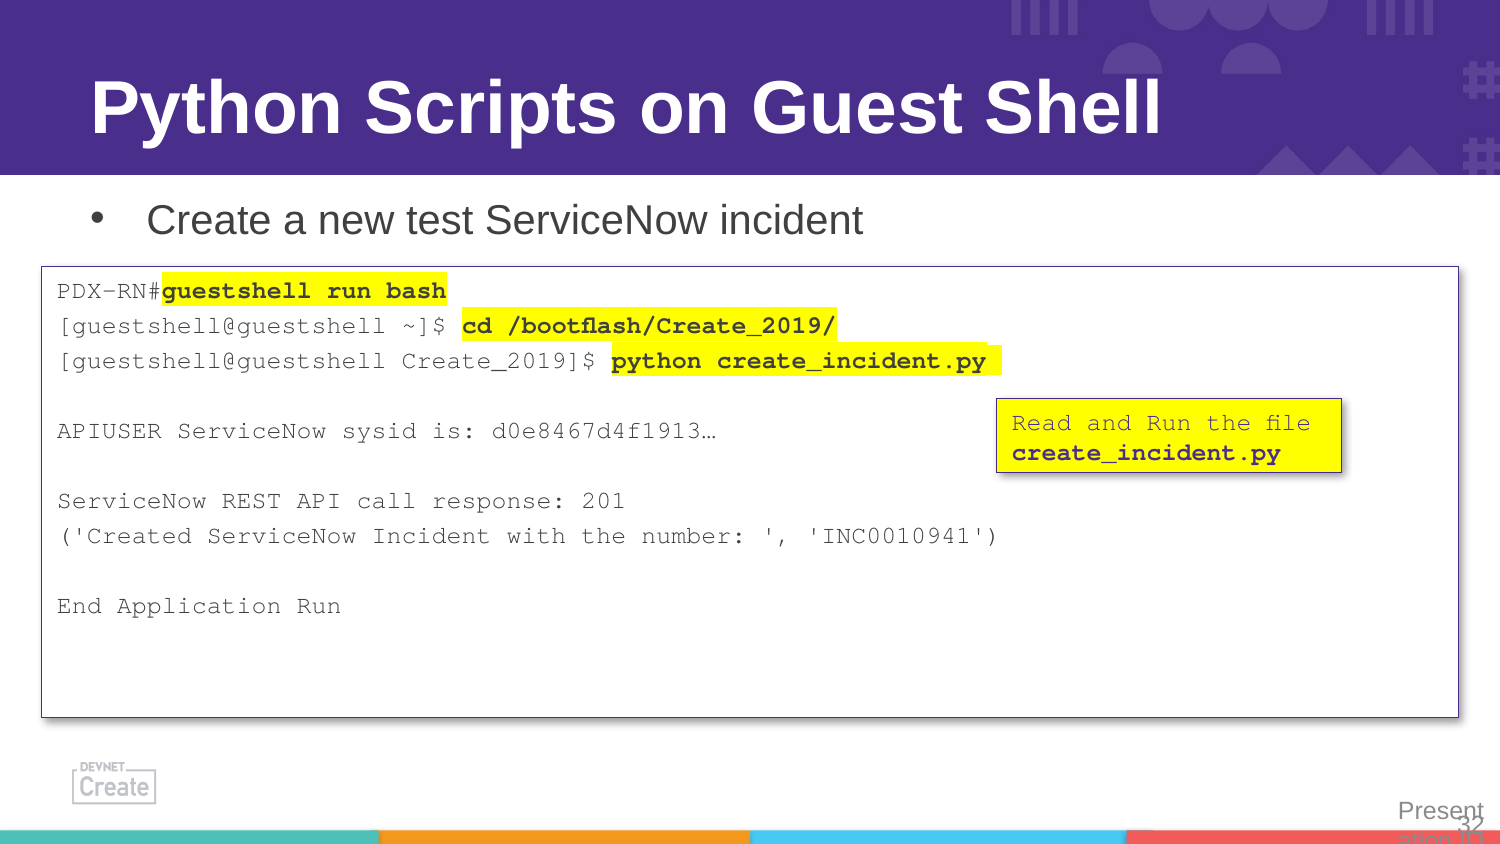

# Python Scripts on Guest Shell
Create a new test ServiceNow incident

PDX-RN#guestshell run bash
[guestshell@guestshell ~]$ cd /bootflash/Create_2019/
[guestshell@guestshell Create_2019]$ python create_incident.py

APIUSER ServiceNow sysid is: d0e8467d4f1913…

ServiceNow REST API call response: 201
('Created ServiceNow Incident with the number: ', 'INC0010941')

End Application Run

Read and Run the file
create_incident.py
32
Presentation ID